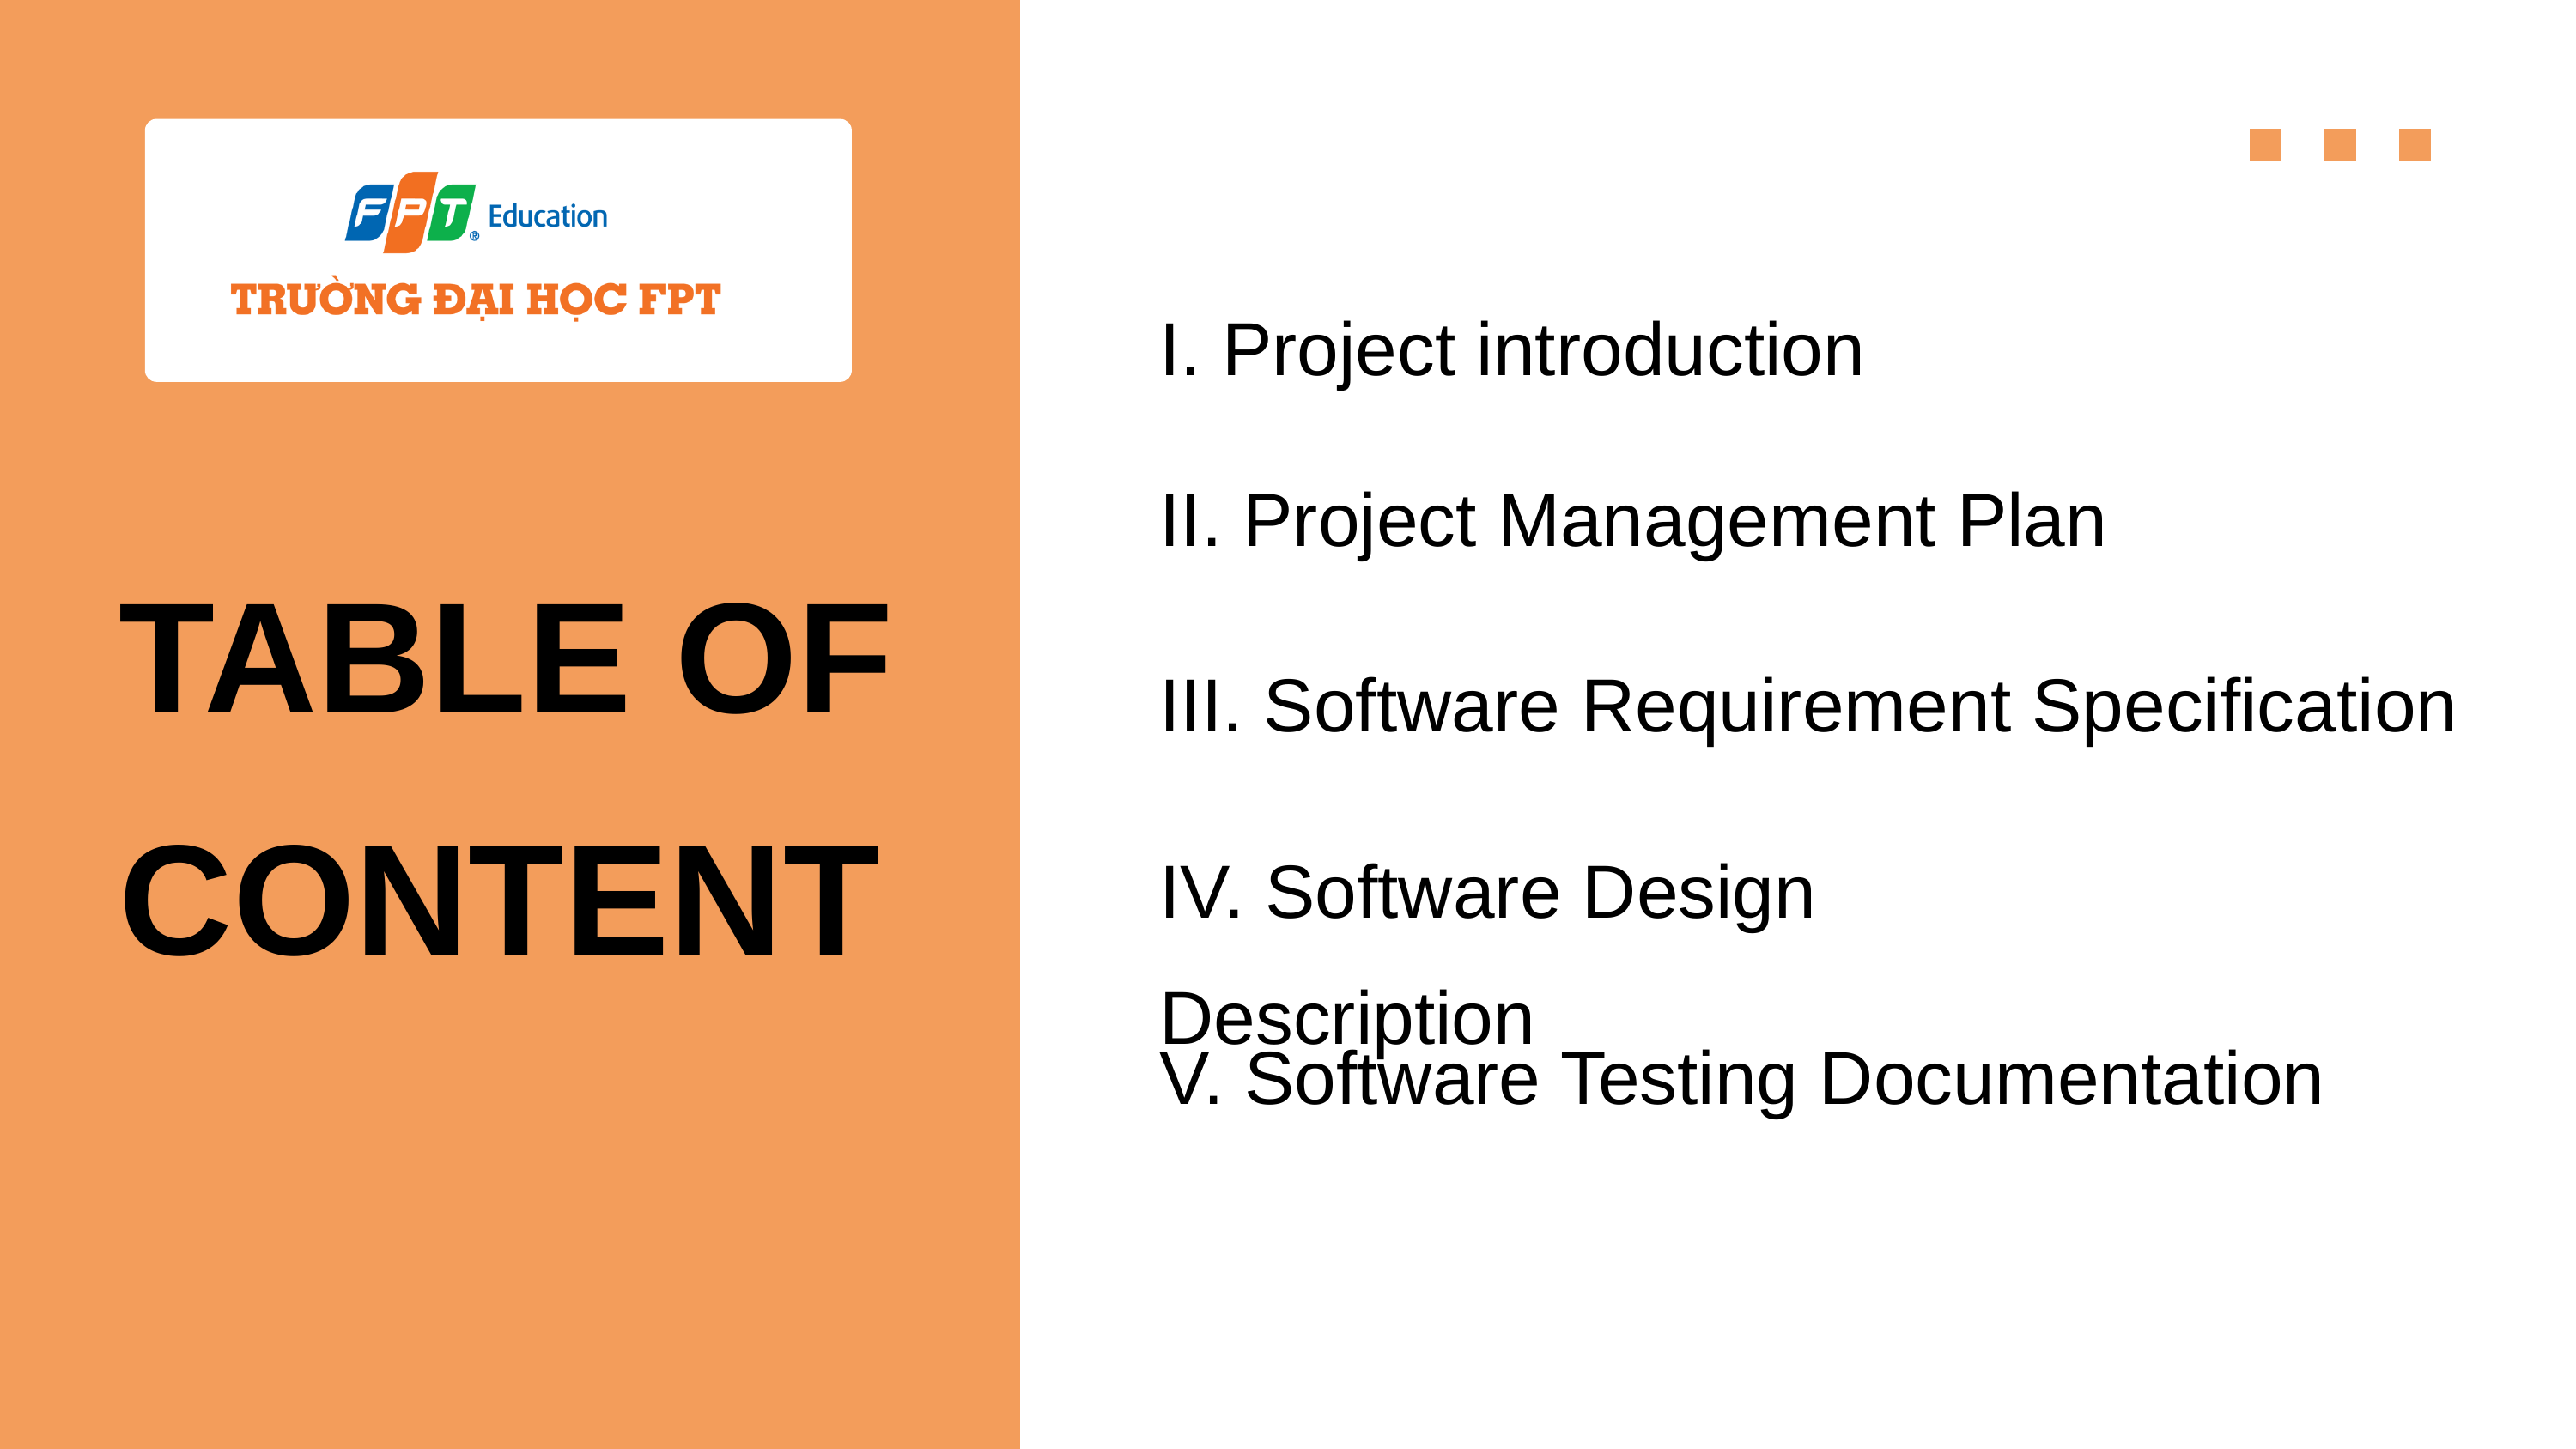

I. Project introduction
II. Project Management Plan
TABLE OF CONTENT
III. Software Requirement Specification
IV. Software Design Description
V. Software Testing Documentation